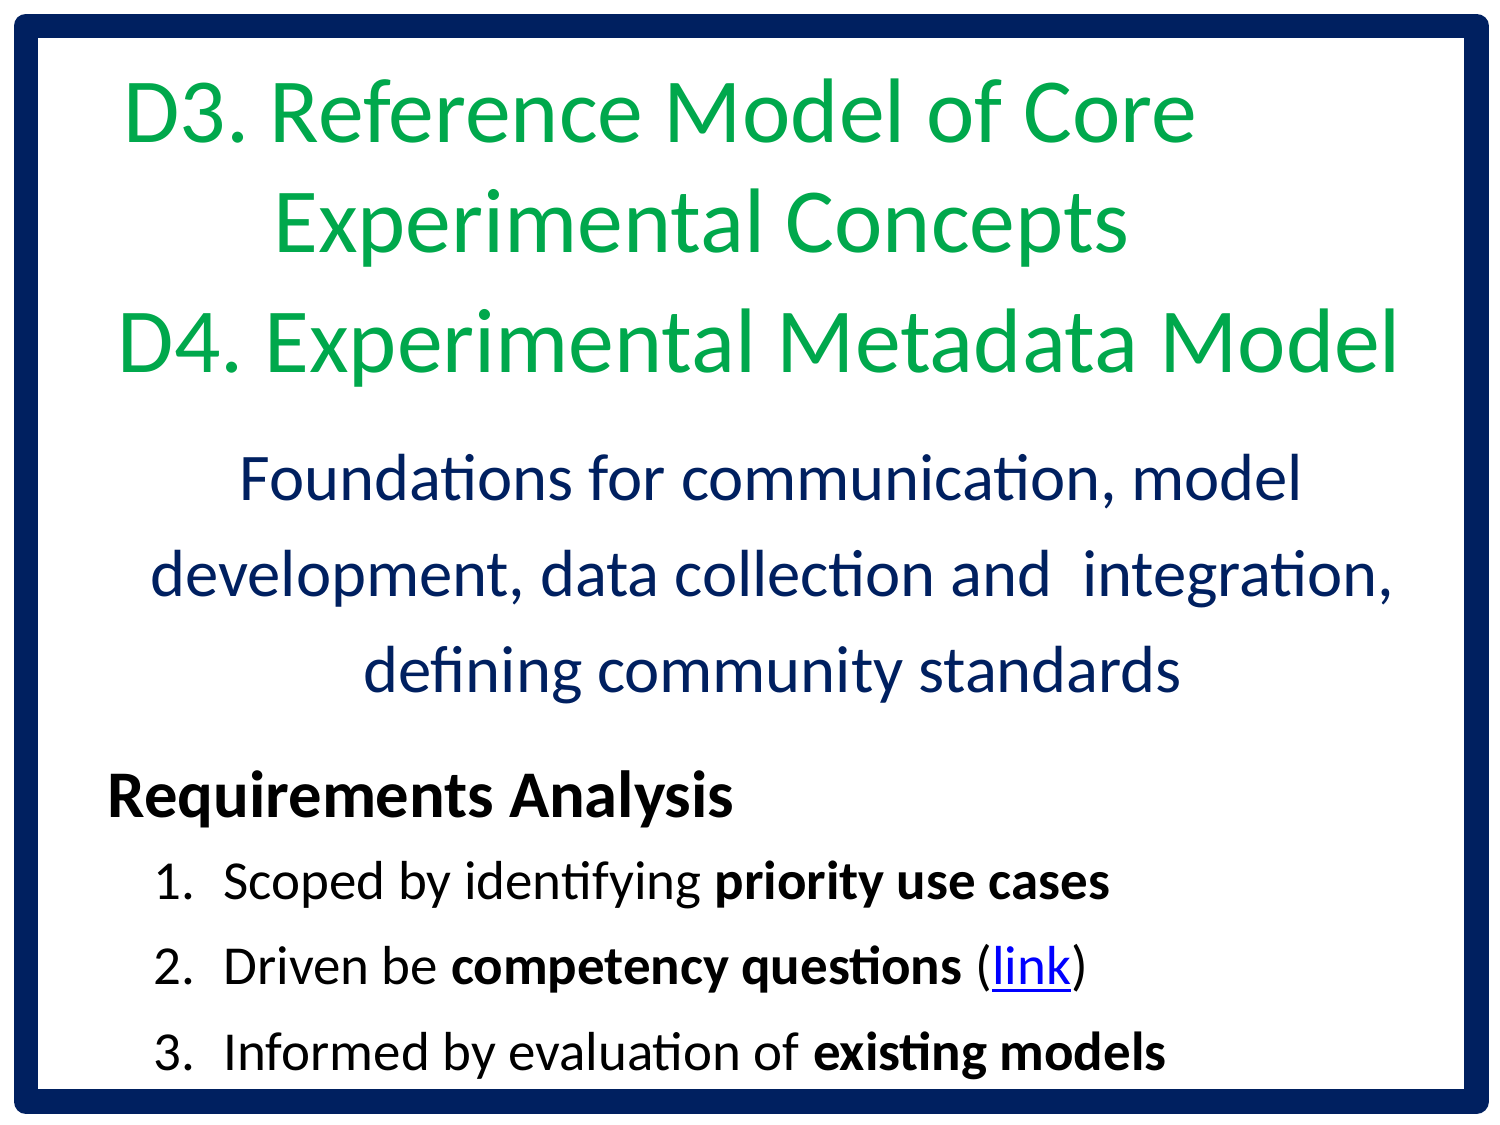

# D3. Reference Model of Core Experimental Concepts
D4. Experimental Metadata Model
Foundations for communication, model development, data collection and  integration, defining community standards
Requirements Analysis
Scoped by identifying priority use cases
Driven be competency questions (link)
Informed by evaluation of existing models